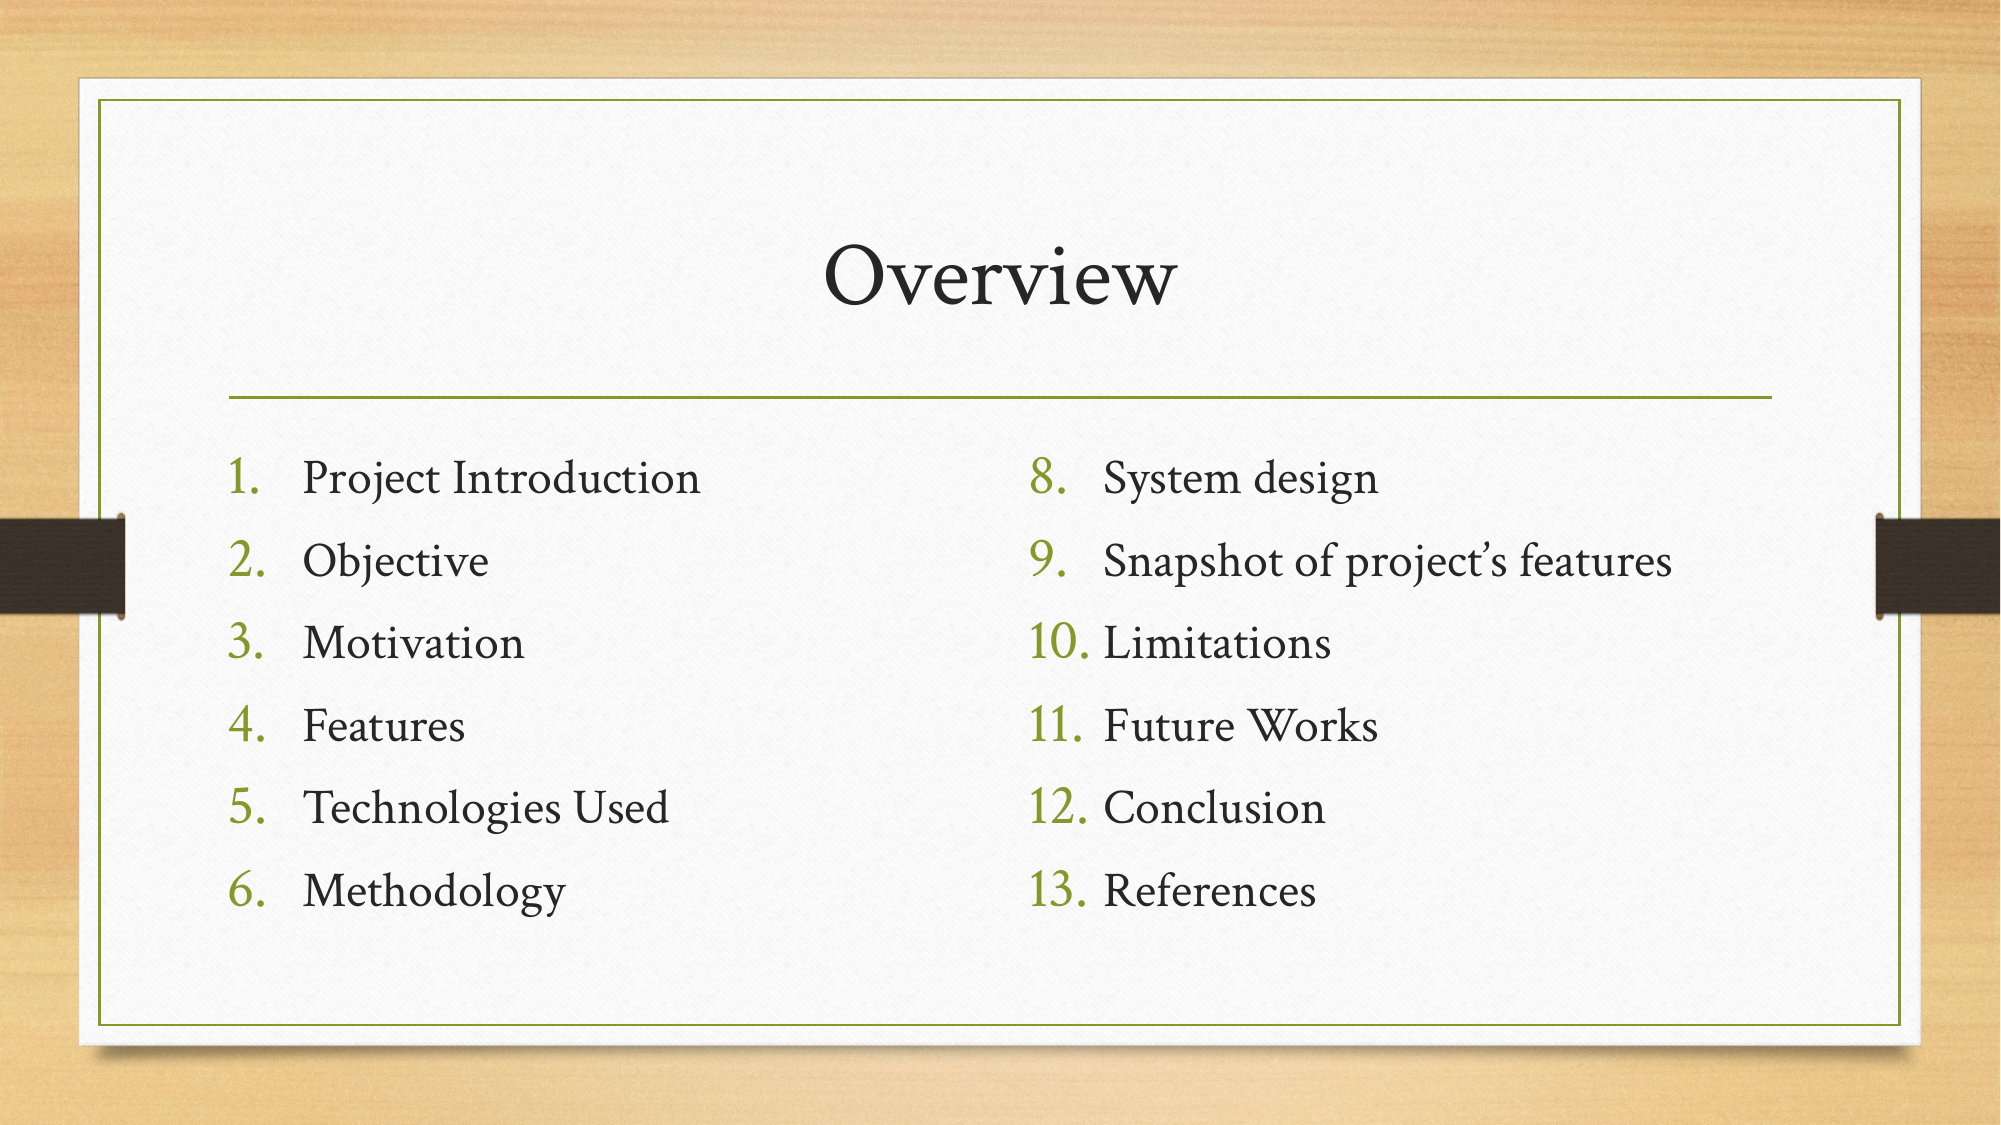

# Overview
Project Introduction
Objective
Motivation
Features
Technologies Used
Methodology

System design
Snapshot of project’s features
Limitations
Future Works
Conclusion
References